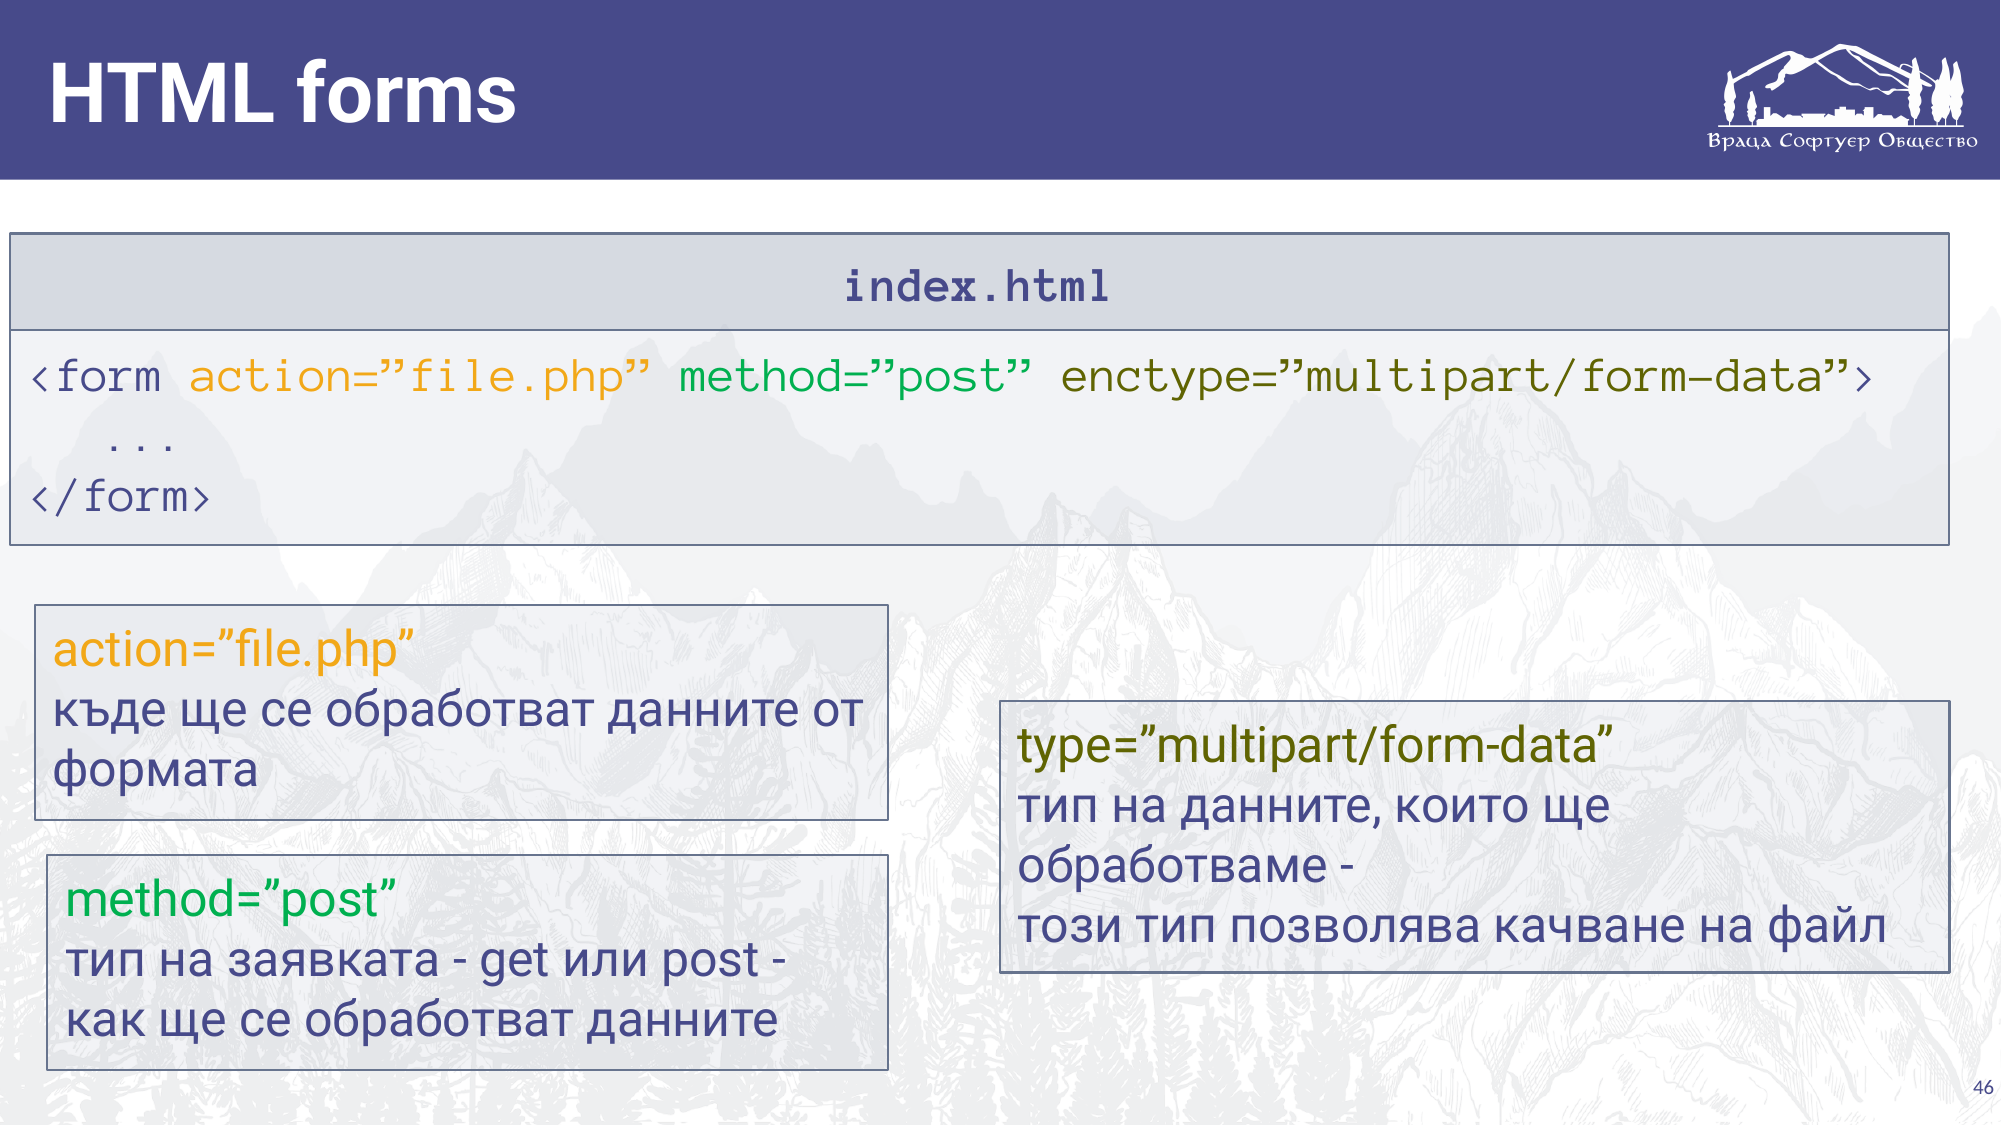

# HTML forms
index.html
<form action=”file.php” method=”post” enctype=”multipart/form-data”>
...
</form>

action=”file.php”
къде ще се обработват данните от формата
type=”multipart/form-data”
тип на данните, които ще обработваме -
този тип позволява качване на файл

method=”post”
тип на заявката - get или post - как ще се обработват данните
46